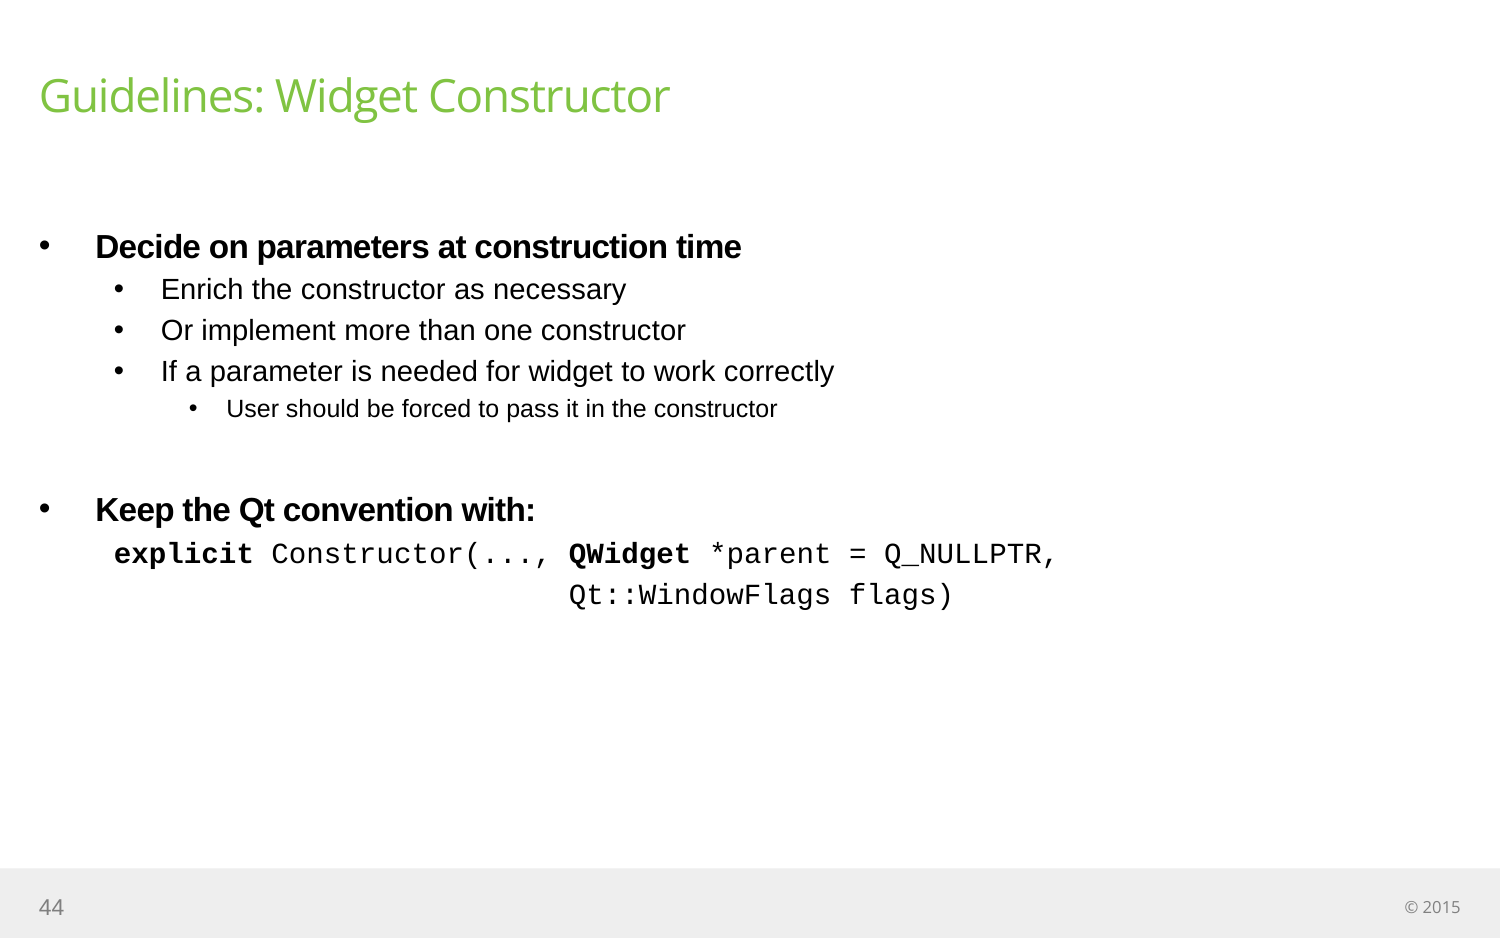

# Guidelines: Widget Constructor
Decide on parameters at construction time
Enrich the constructor as necessary
Or implement more than one constructor
If a parameter is needed for widget to work correctly
User should be forced to pass it in the constructor

Keep the Qt convention with:
explicit Constructor(..., QWidget *parent = Q_NULLPTR,
                          Qt::WindowFlags flags)
44
© 2015